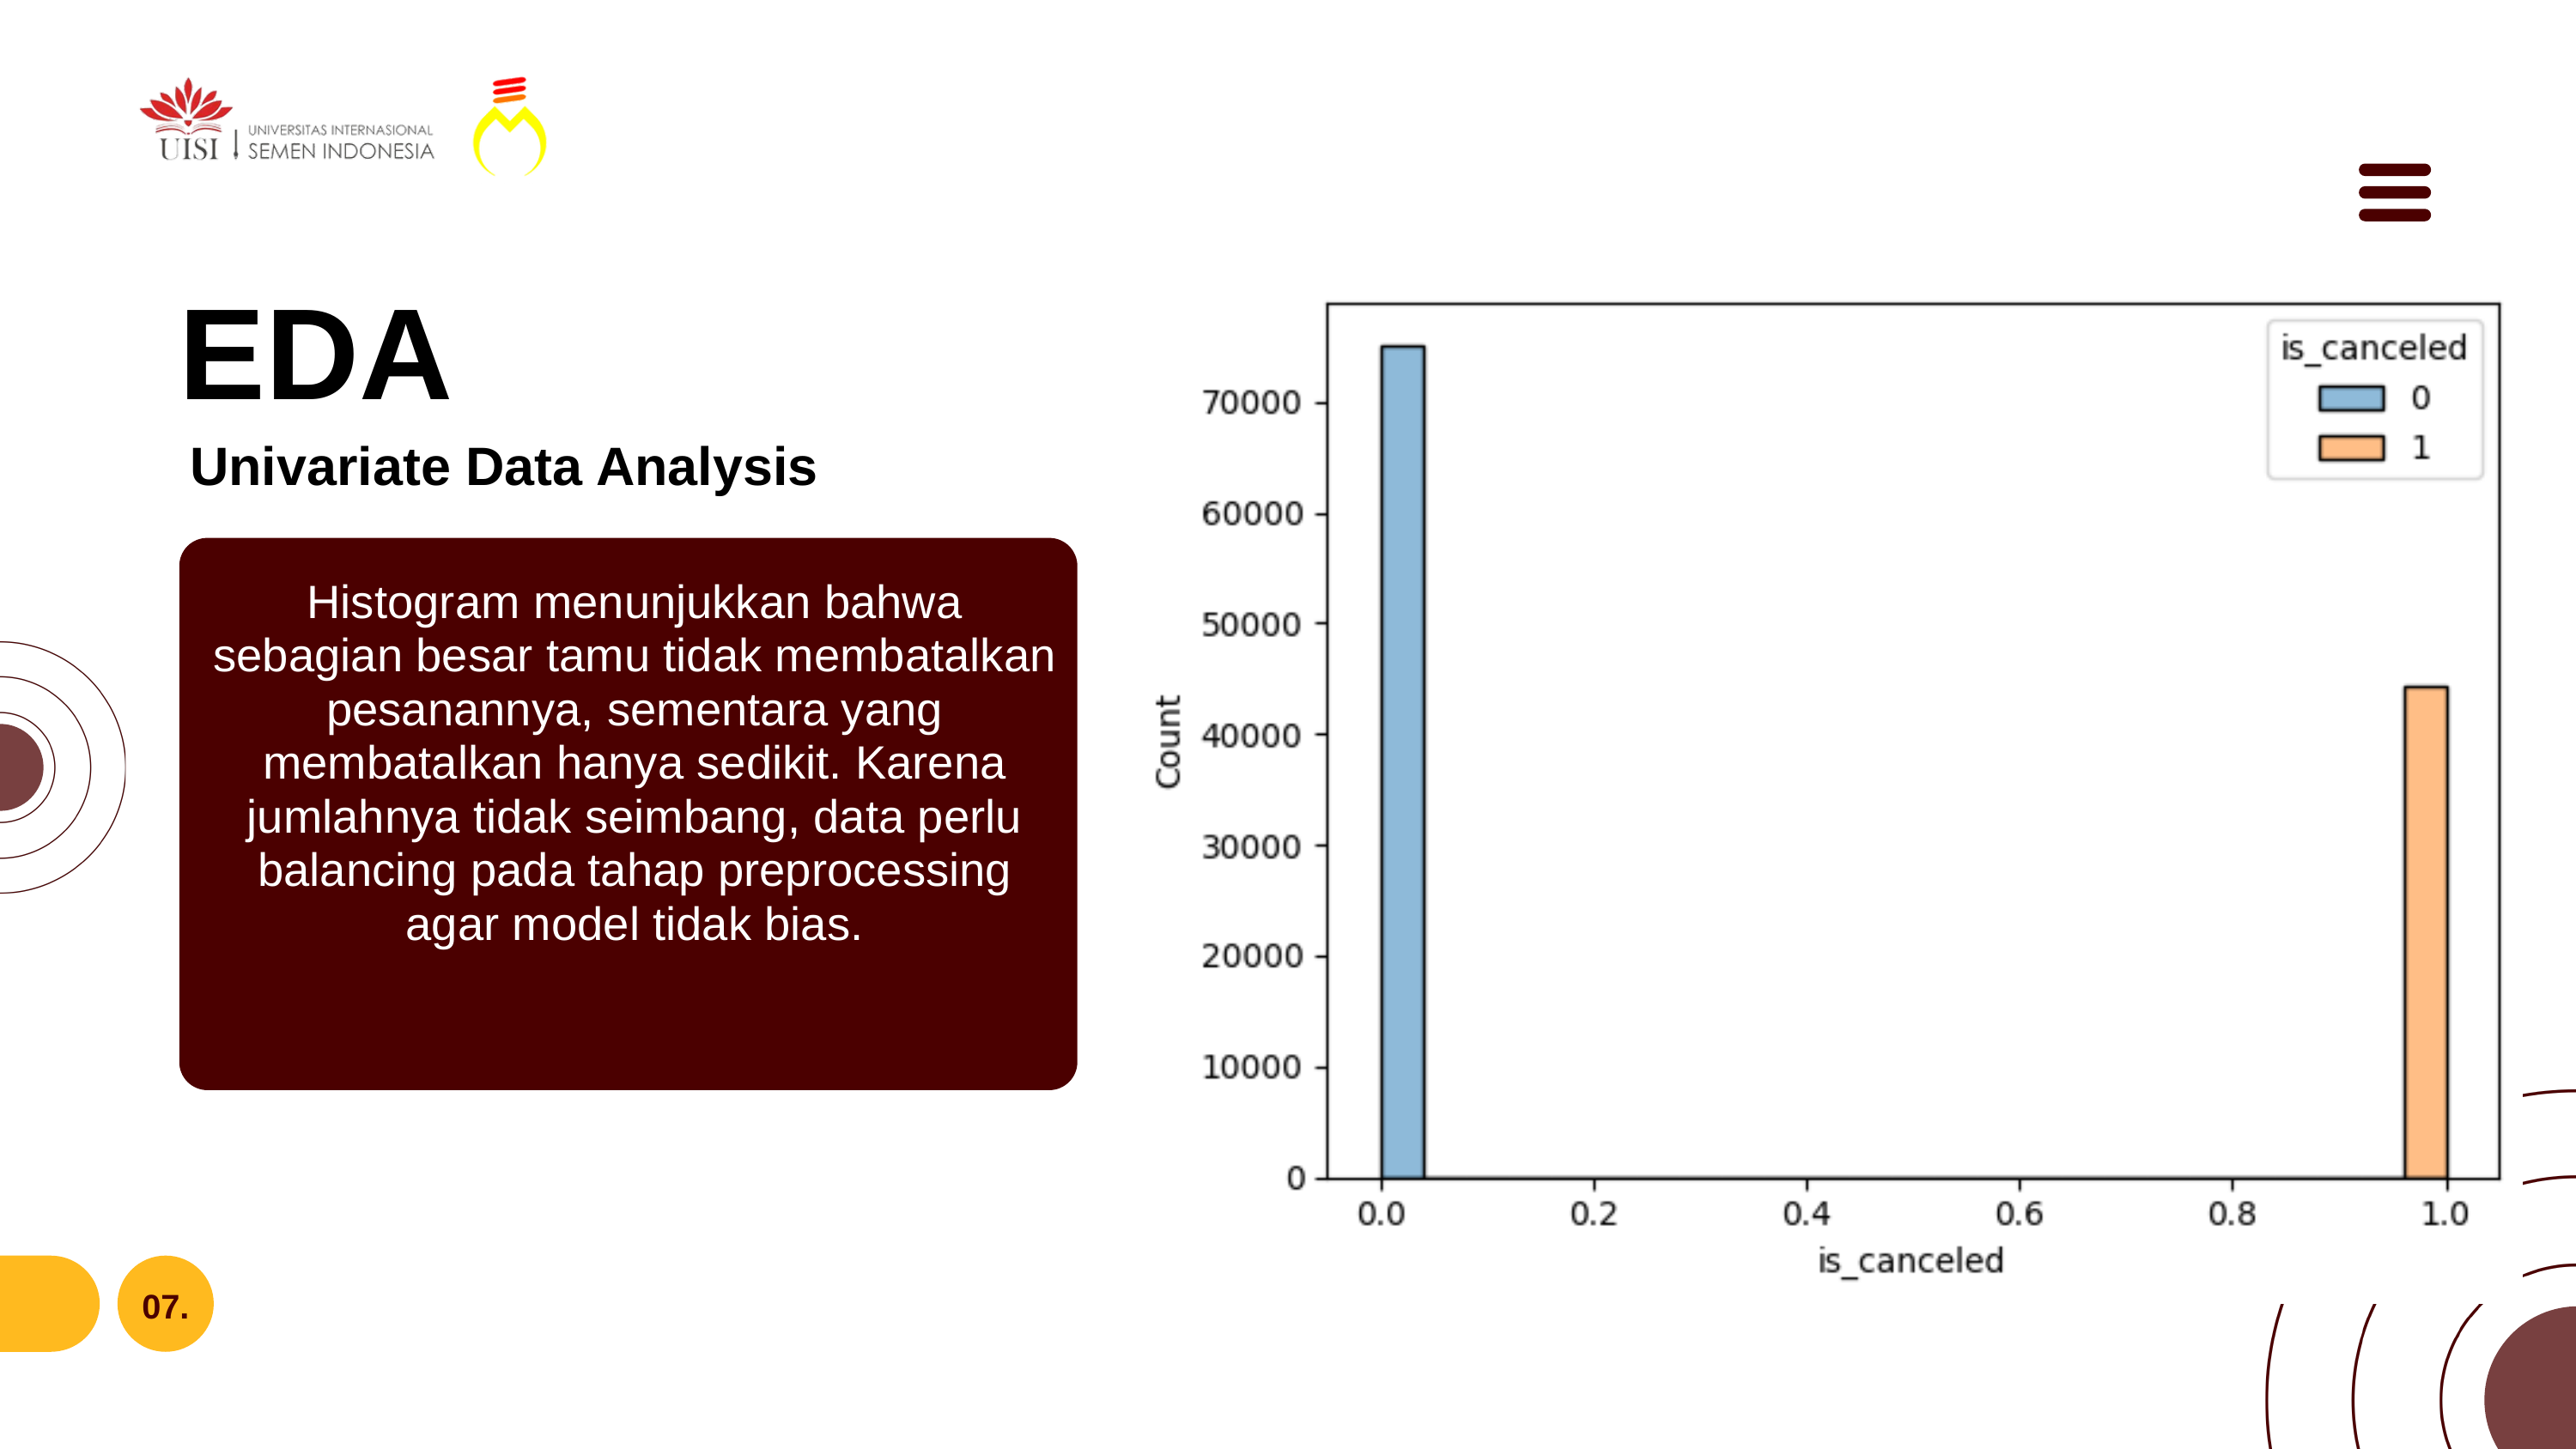

EDA
Univariate Data Analysis

Histogram menunjukkan bahwa sebagian besar tamu tidak membatalkan pesanannya, sementara yang membatalkan hanya sedikit. Karena jumlahnya tidak seimbang, data perlu balancing pada tahap preprocessing agar model tidak bias.

07.